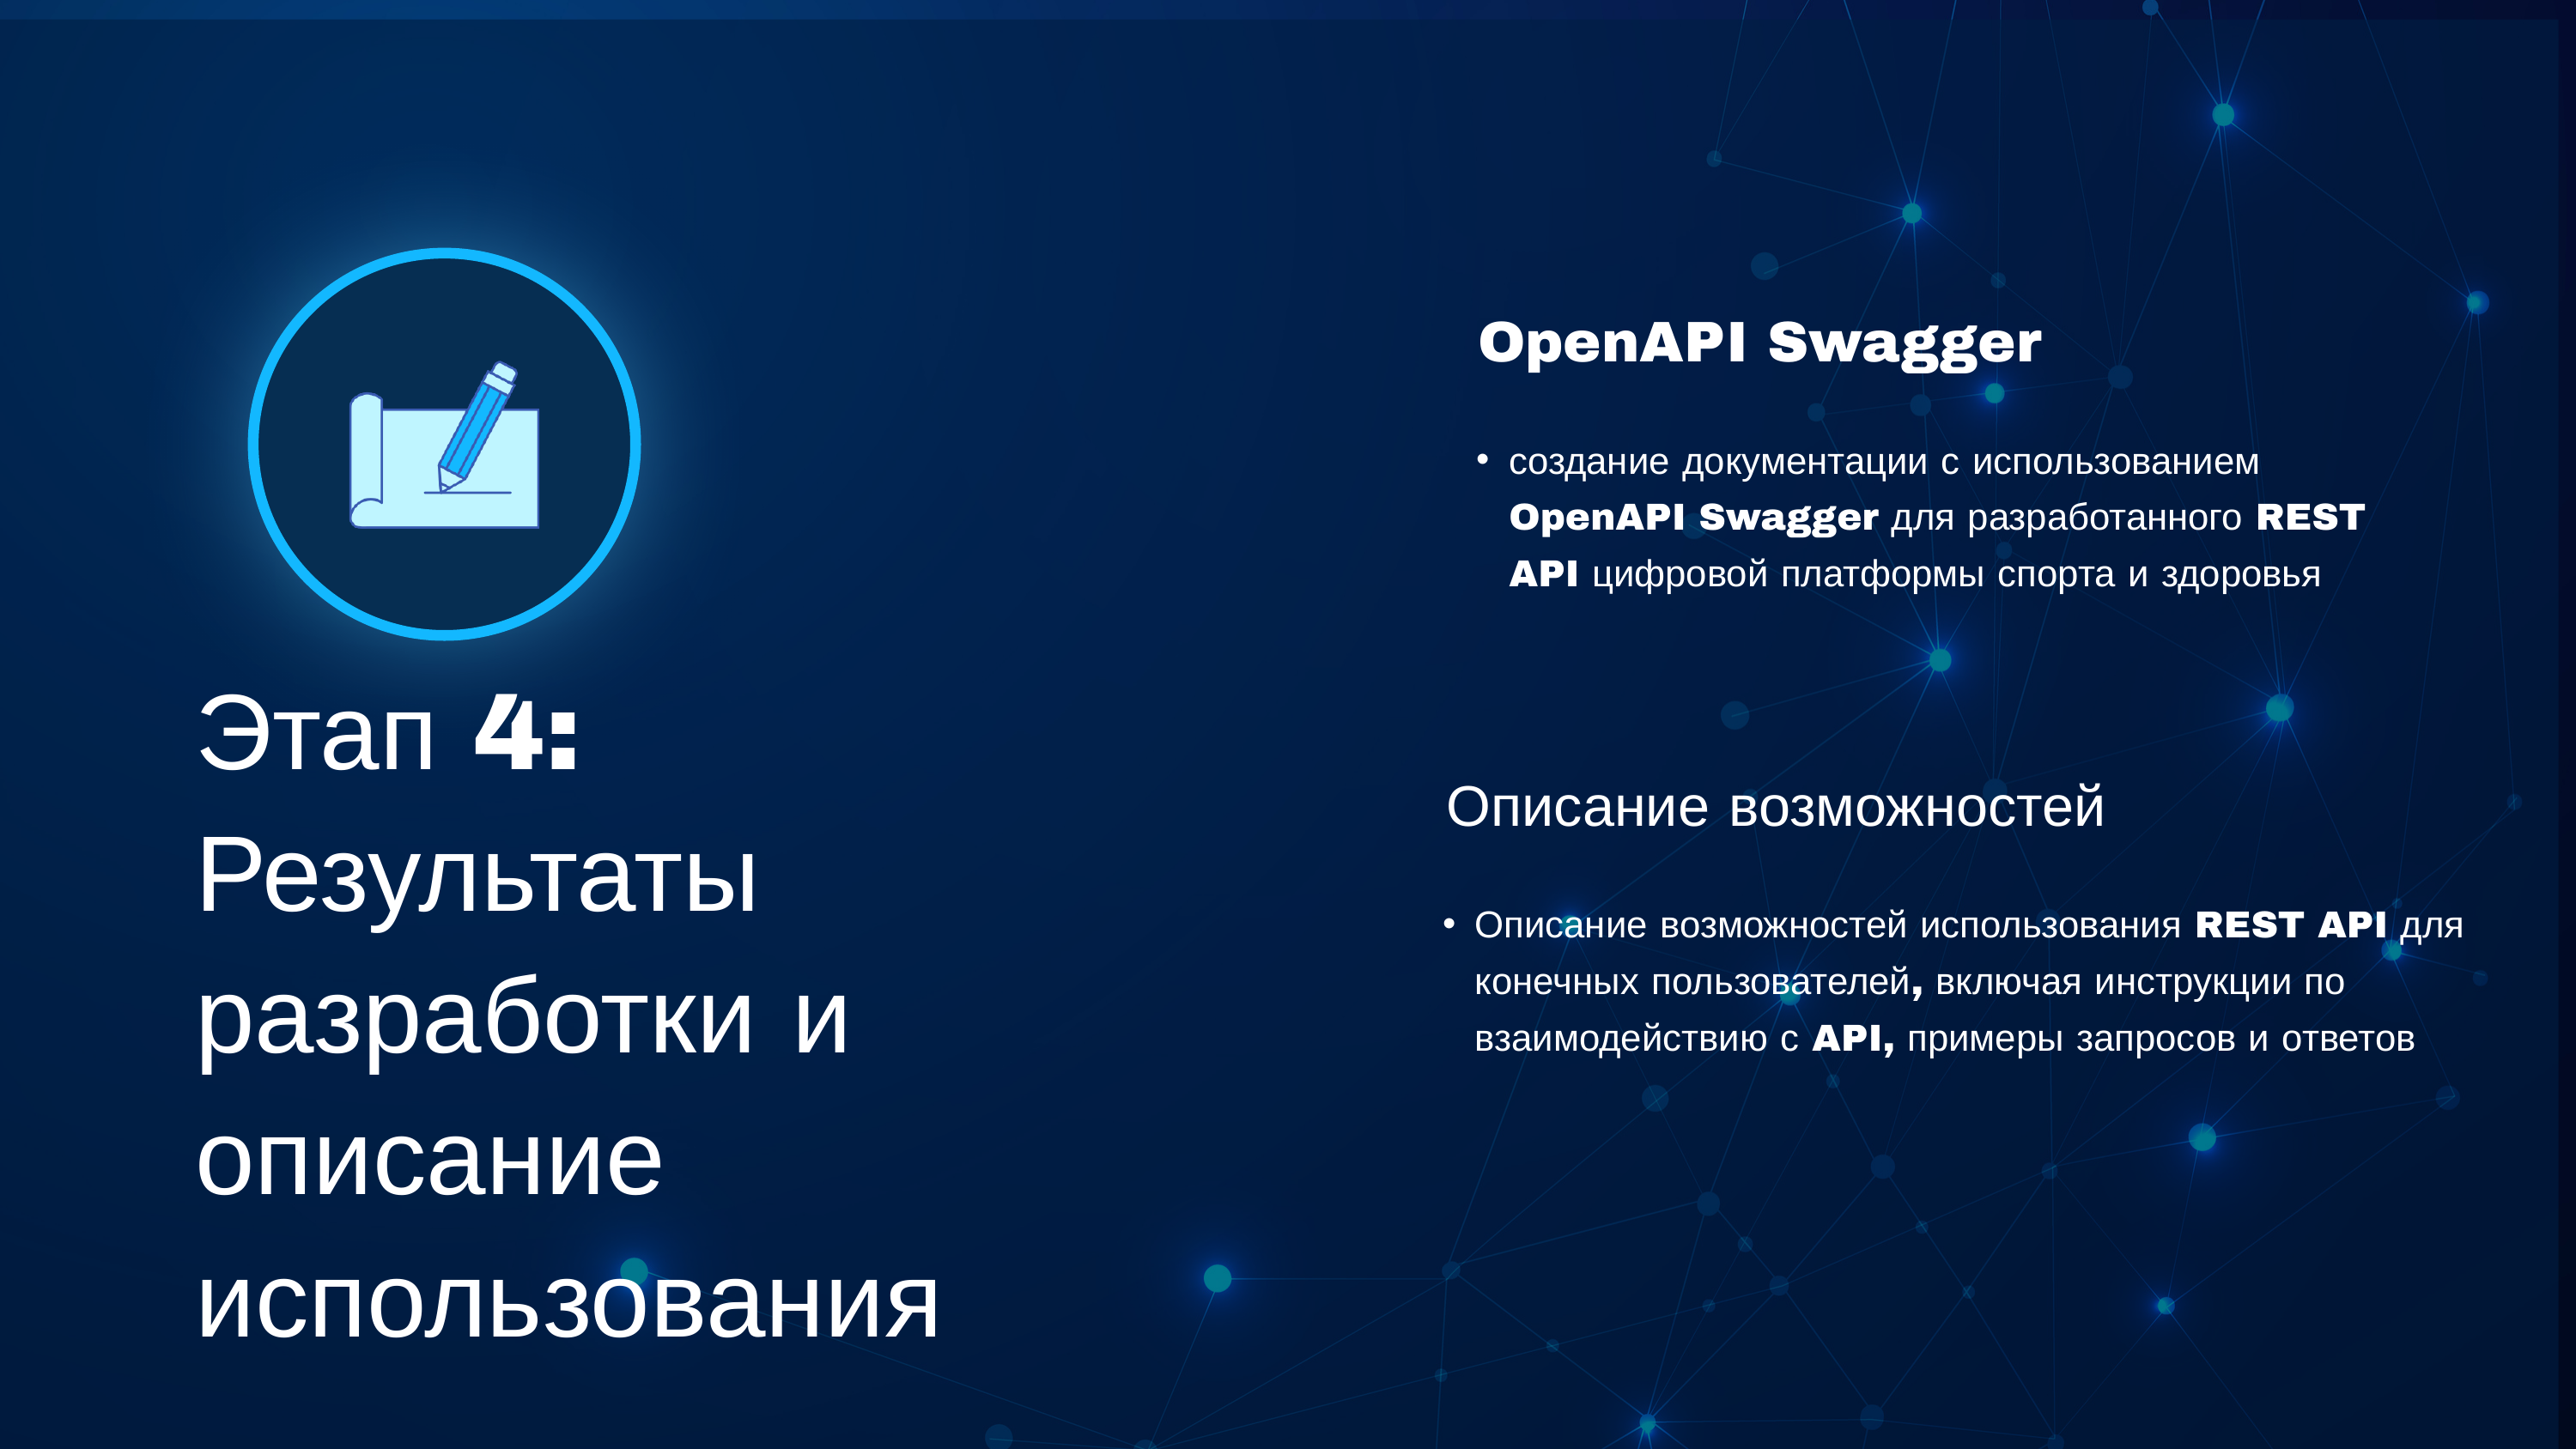

OpenAPI Swagger
создание документации с использованием OpenAPI Swagger для разработанного REST API цифровой платформы спорта и здоровья
Этап 4: Результаты разработки и описание использования
Описание возможностей
Описание возможностей использования REST API для конечных пользователей, включая инструкции по взаимодействию с API, примеры запросов и ответов